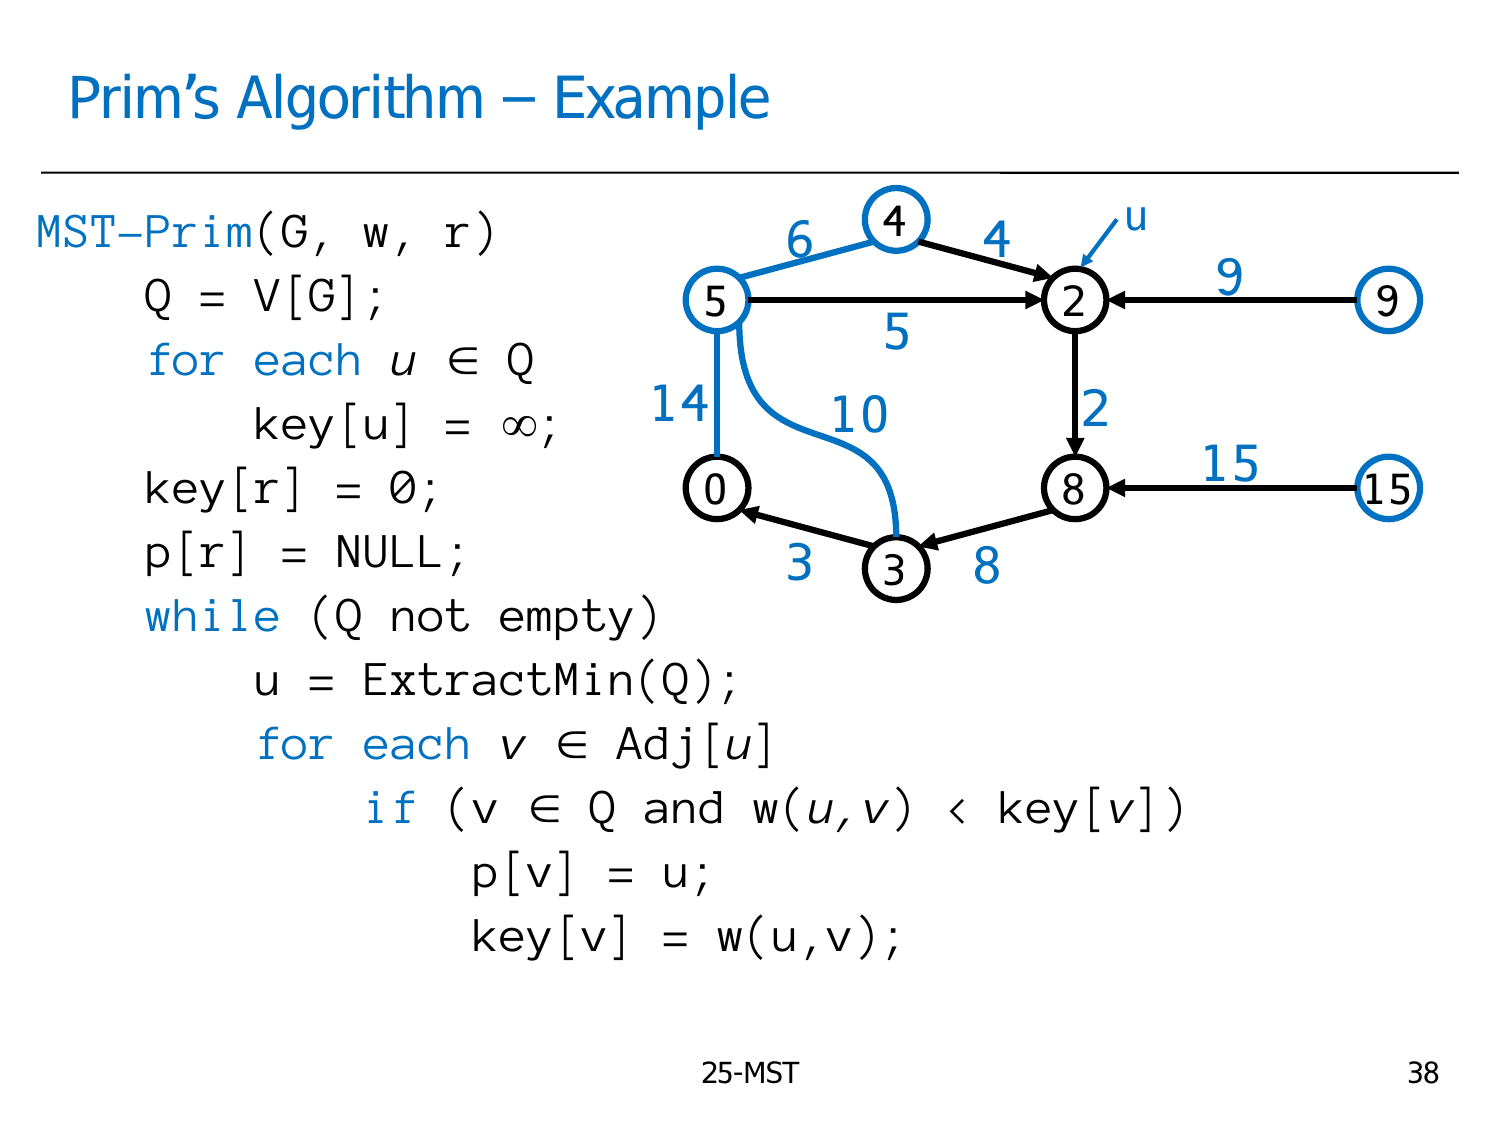

# Prim’s Algorithm – Example
u
4
MST-Prim(G, w, r)
    Q = V[G];
    for each u ∈ Q
        key[u] = ∞;
    key[r] = 0;
    p[r] = NULL;
    while (Q not empty)
        u = ExtractMin(Q);
        for each v ∈ Adj[u]
            if (v ∈ Q and w(u,v) < key[v])
                p[v] = u;
                key[v] = w(u,v);

6
4
9
5
2
9
5
14
2
10
15
0
8
15
3
8
3
25-MST
38